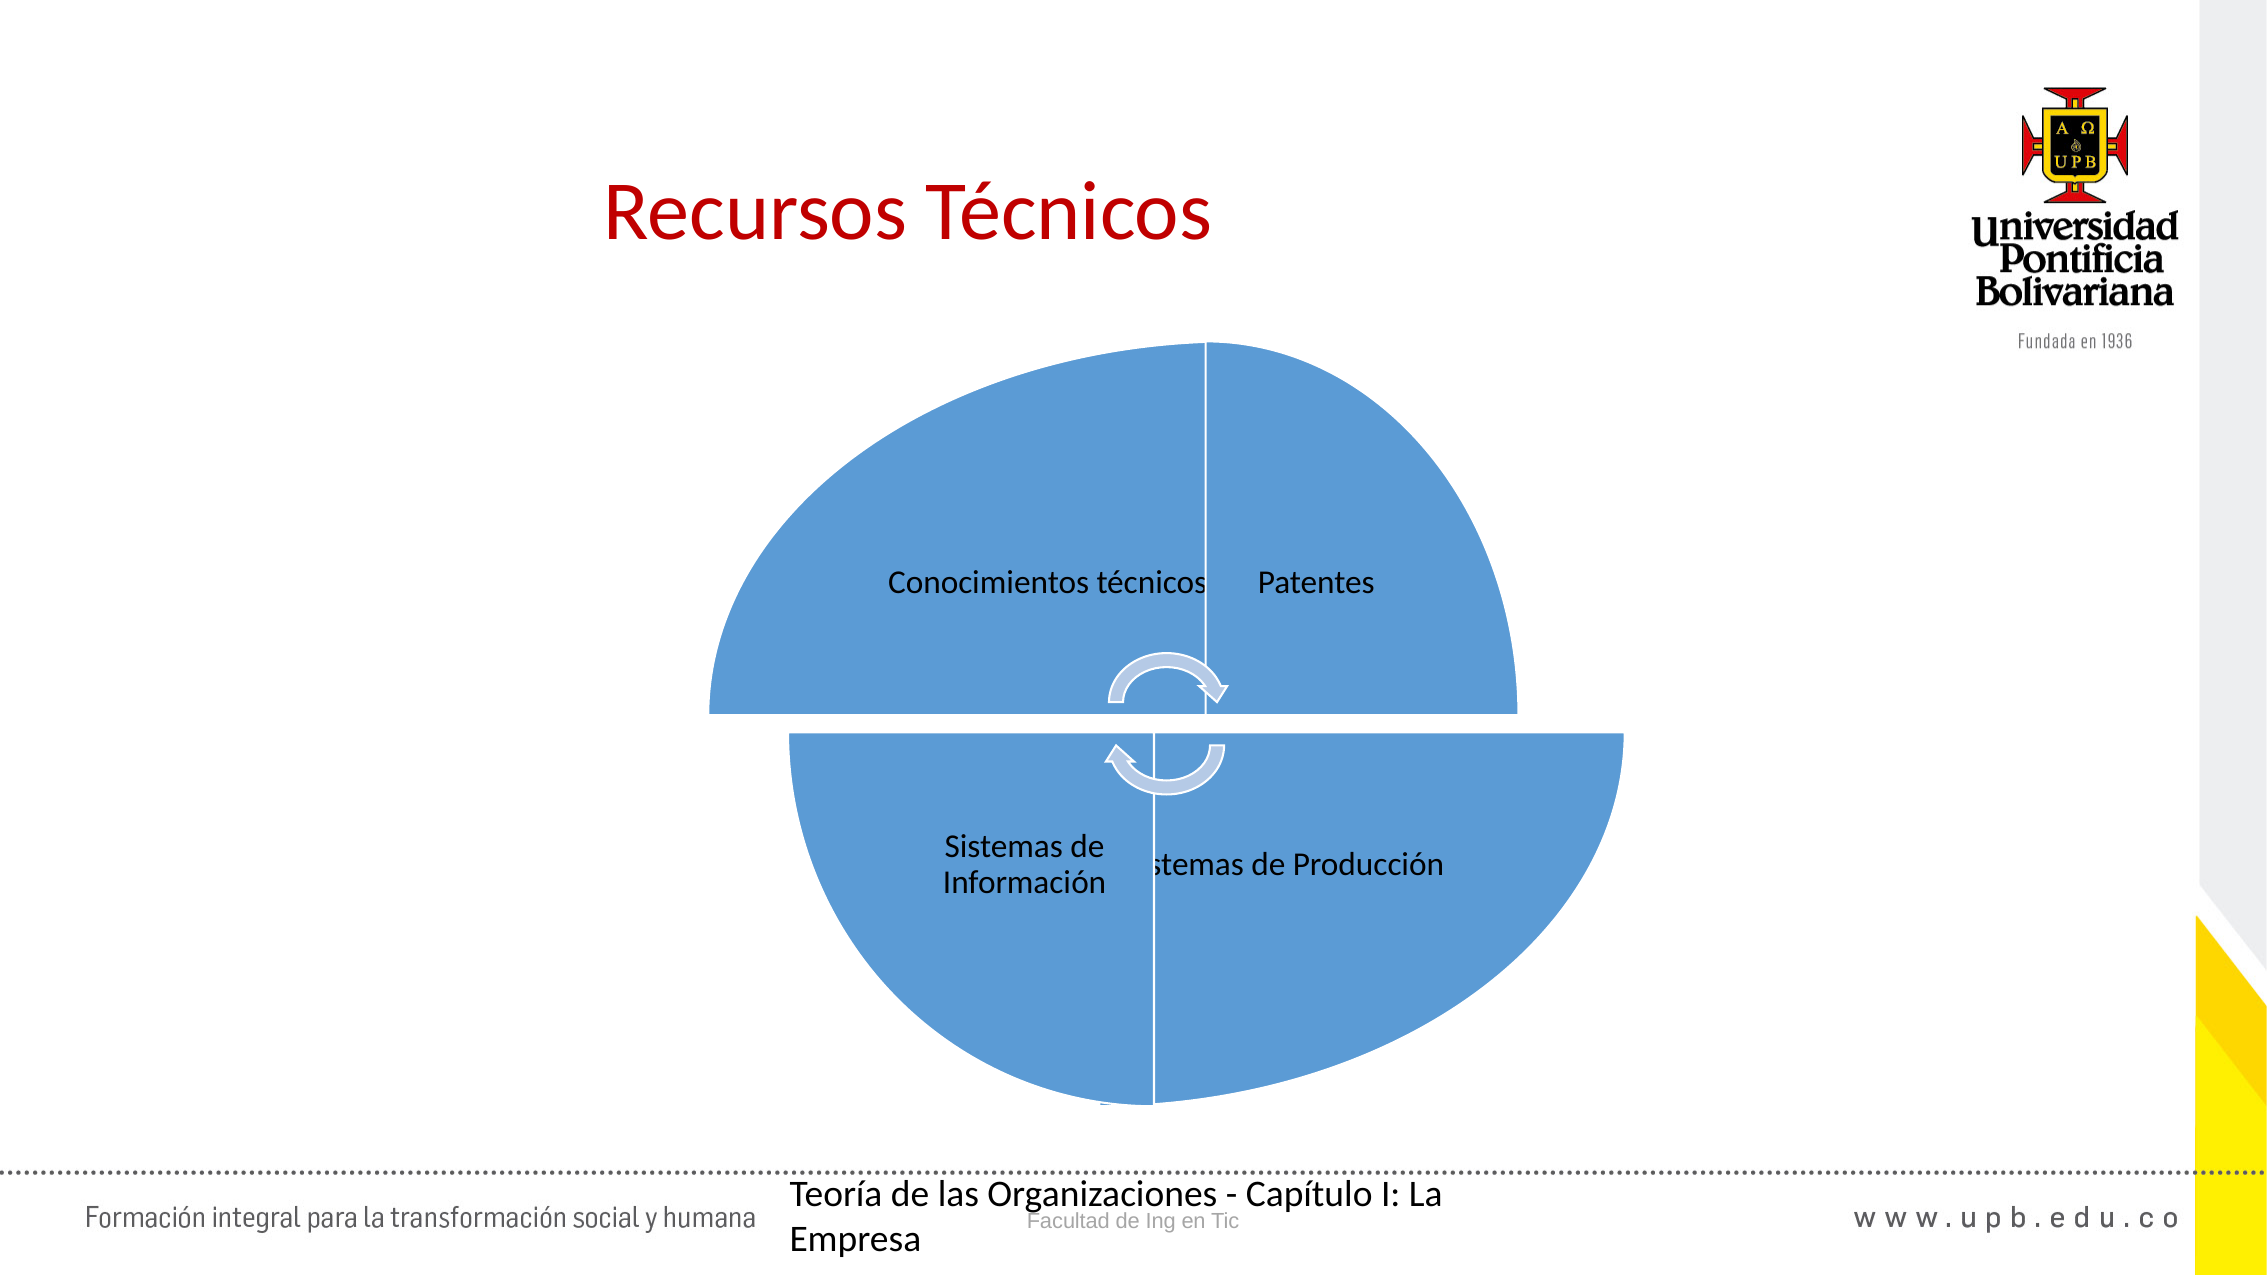

07:52
6
Recursos Técnicos
Conocimientos técnicos
Patentes
Sistemas de Producción
Sistemas de Información
Teoría de las Organizaciones - Capítulo I: La Empresa